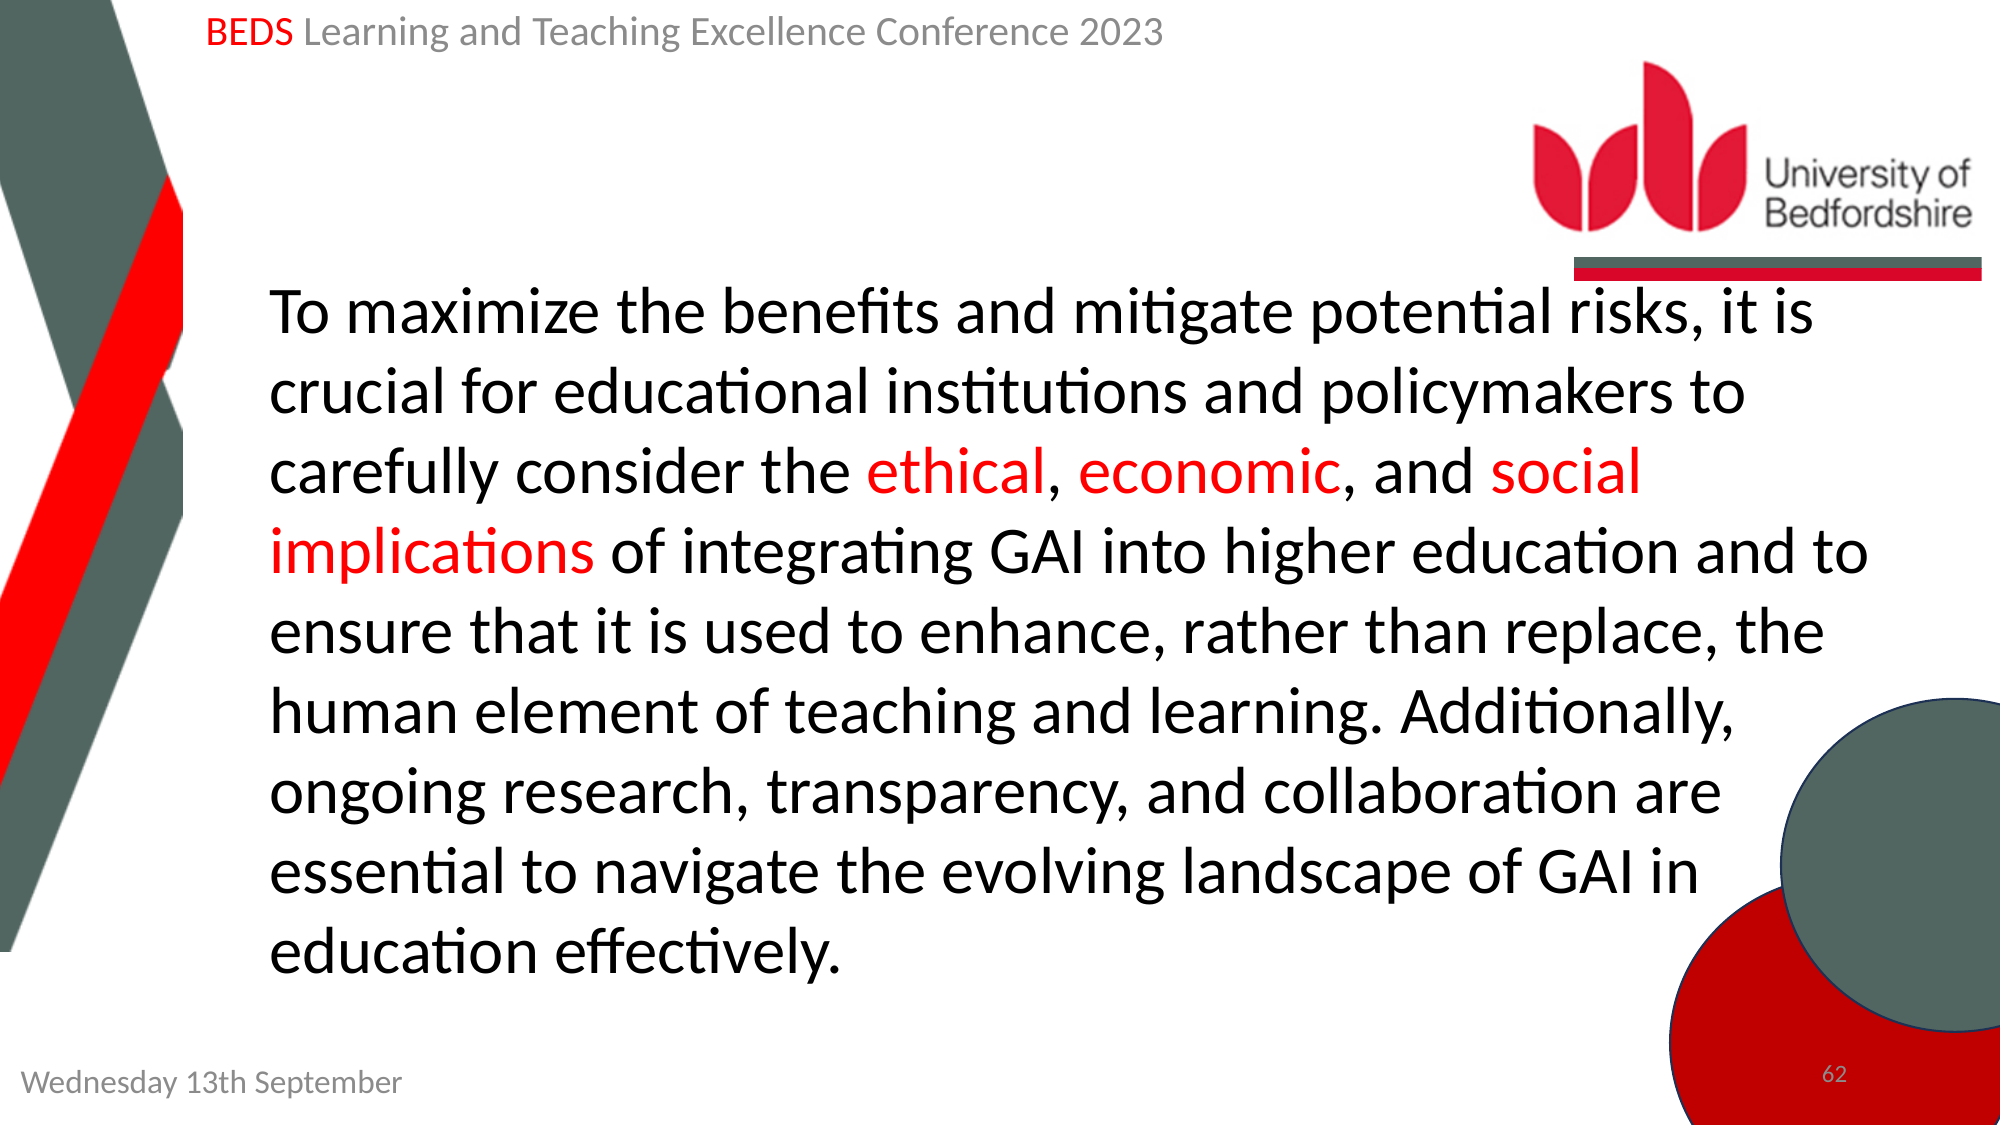

BEDS Learning and Teaching Excellence Conference 2023
To maximize the benefits and mitigate potential risks, it is crucial for educational institutions and policymakers to carefully consider the ethical, economic, and social implications of integrating GAI into higher education and to ensure that it is used to enhance, rather than replace, the human element of teaching and learning. Additionally, ongoing research, transparency, and collaboration are essential to navigate the evolving landscape of GAI in education effectively.

62
Wednesday 13th September